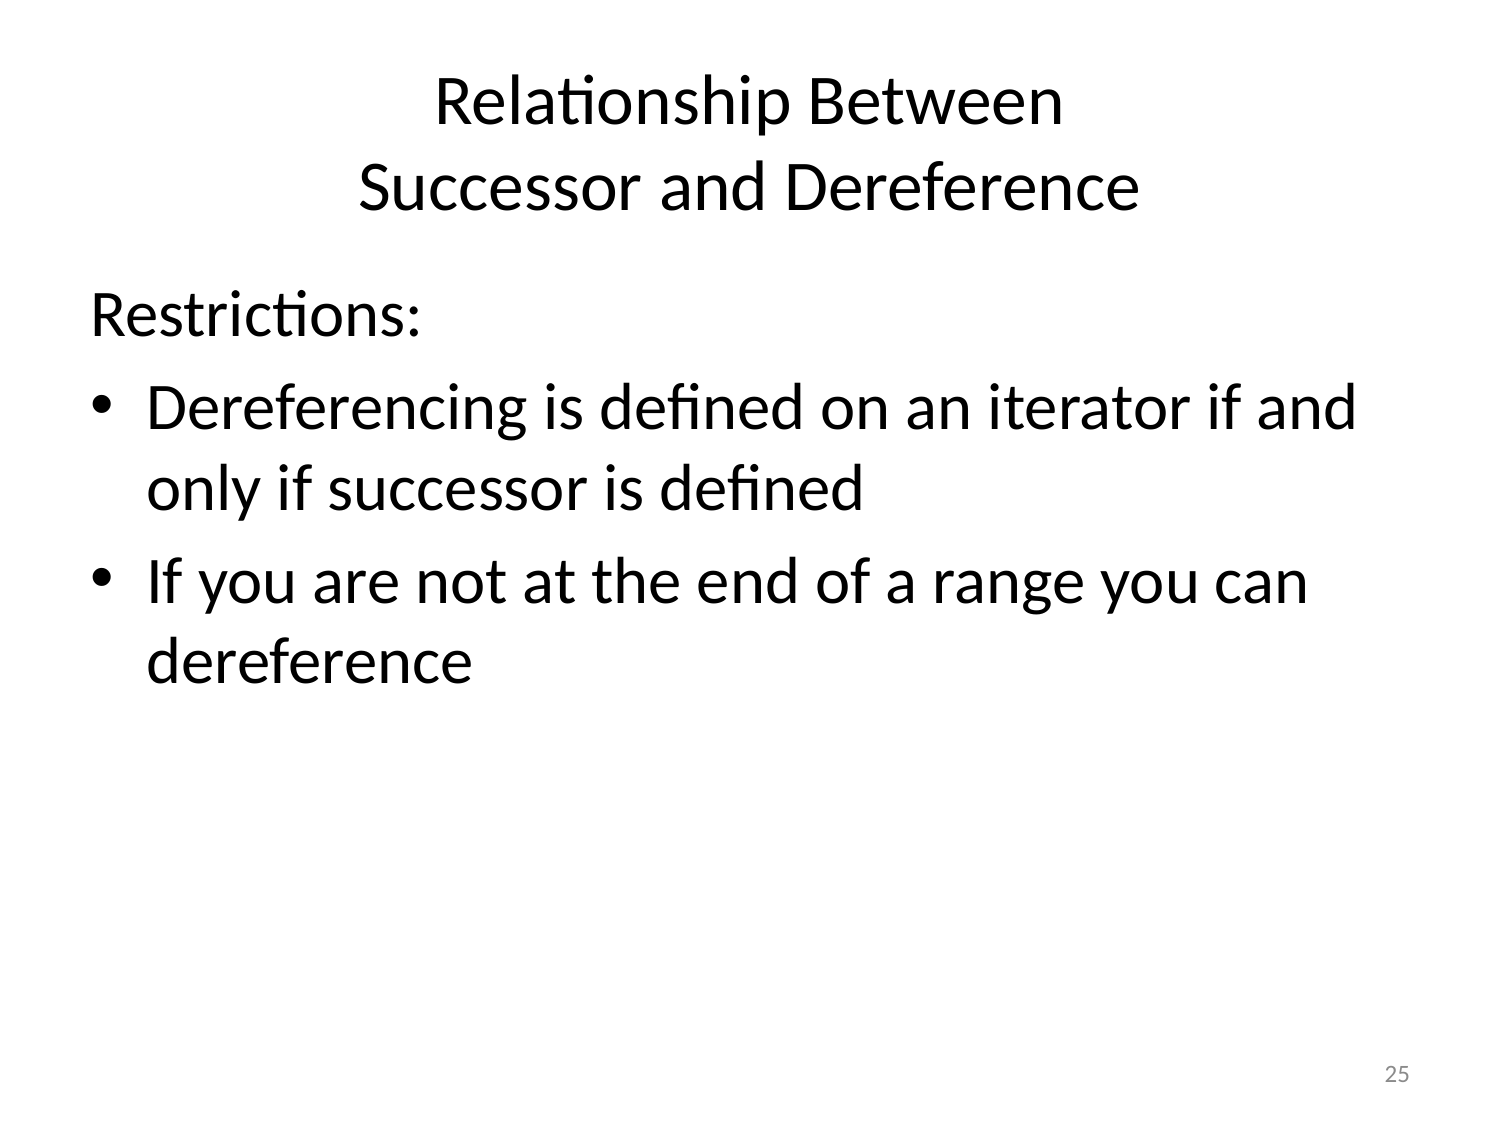

# Relationship Between Successor and Dereference
Restrictions:
Dereferencing is defined on an iterator if and only if successor is defined
If you are not at the end of a range you can dereference
25